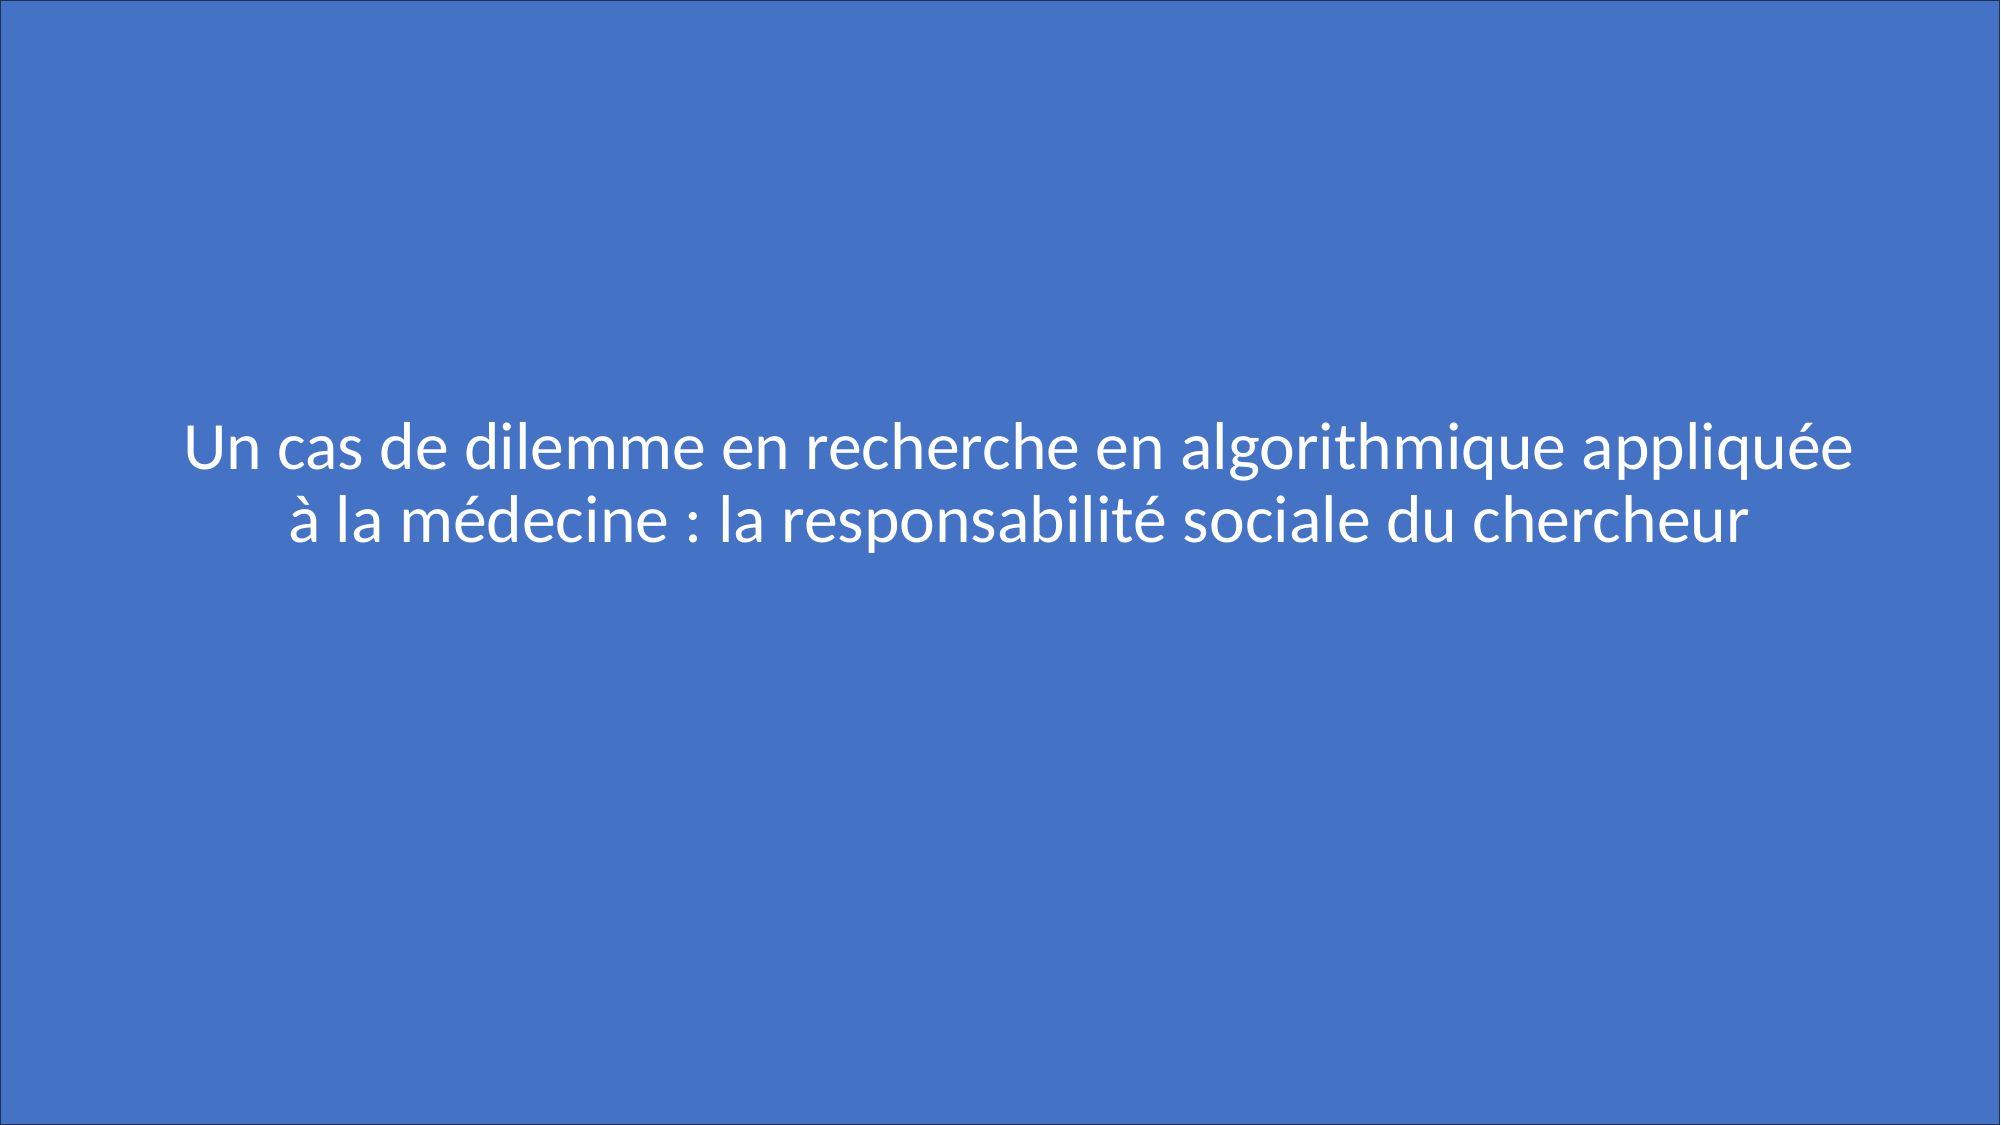

# Un cas de dilemme en recherche en algorithmique appliquée à la médecine : la responsabilité sociale du chercheur